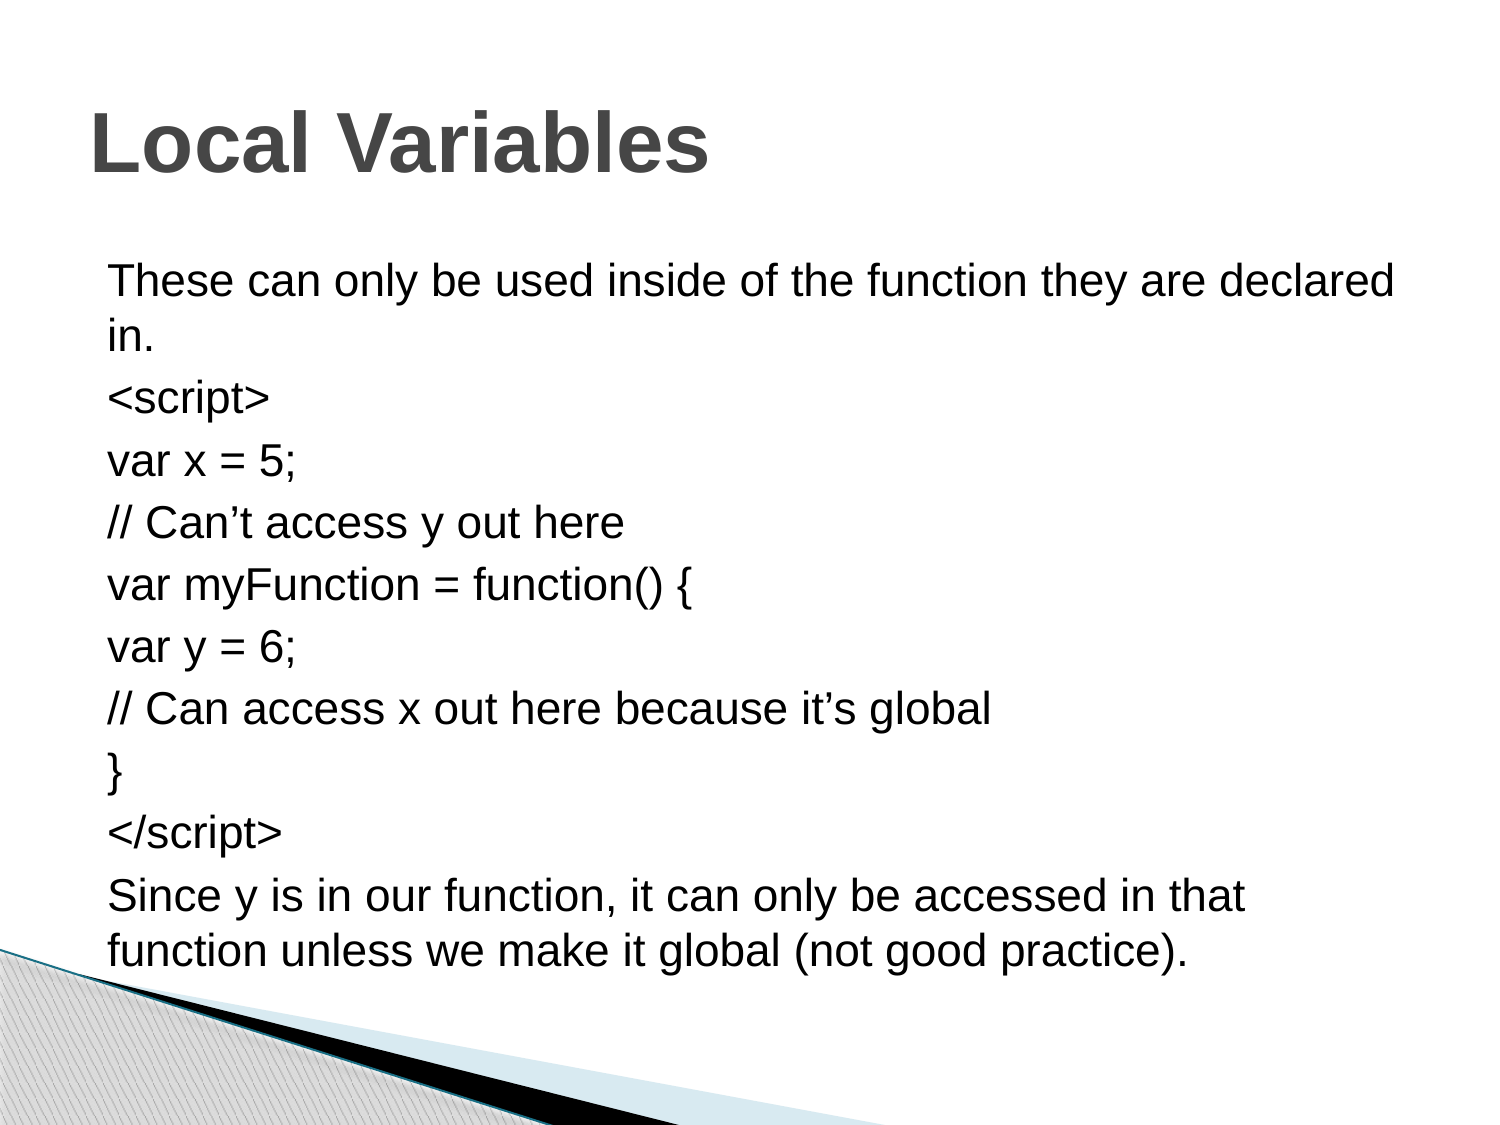

# Local Variables
These can only be used inside of the function they are declared in.
<script>
var x = 5;
// Can’t access y out here
var myFunction = function() {
	var y = 6;
	// Can access x out here because it’s global
}
</script>
Since y is in our function, it can only be accessed in that function unless we make it global (not good practice).